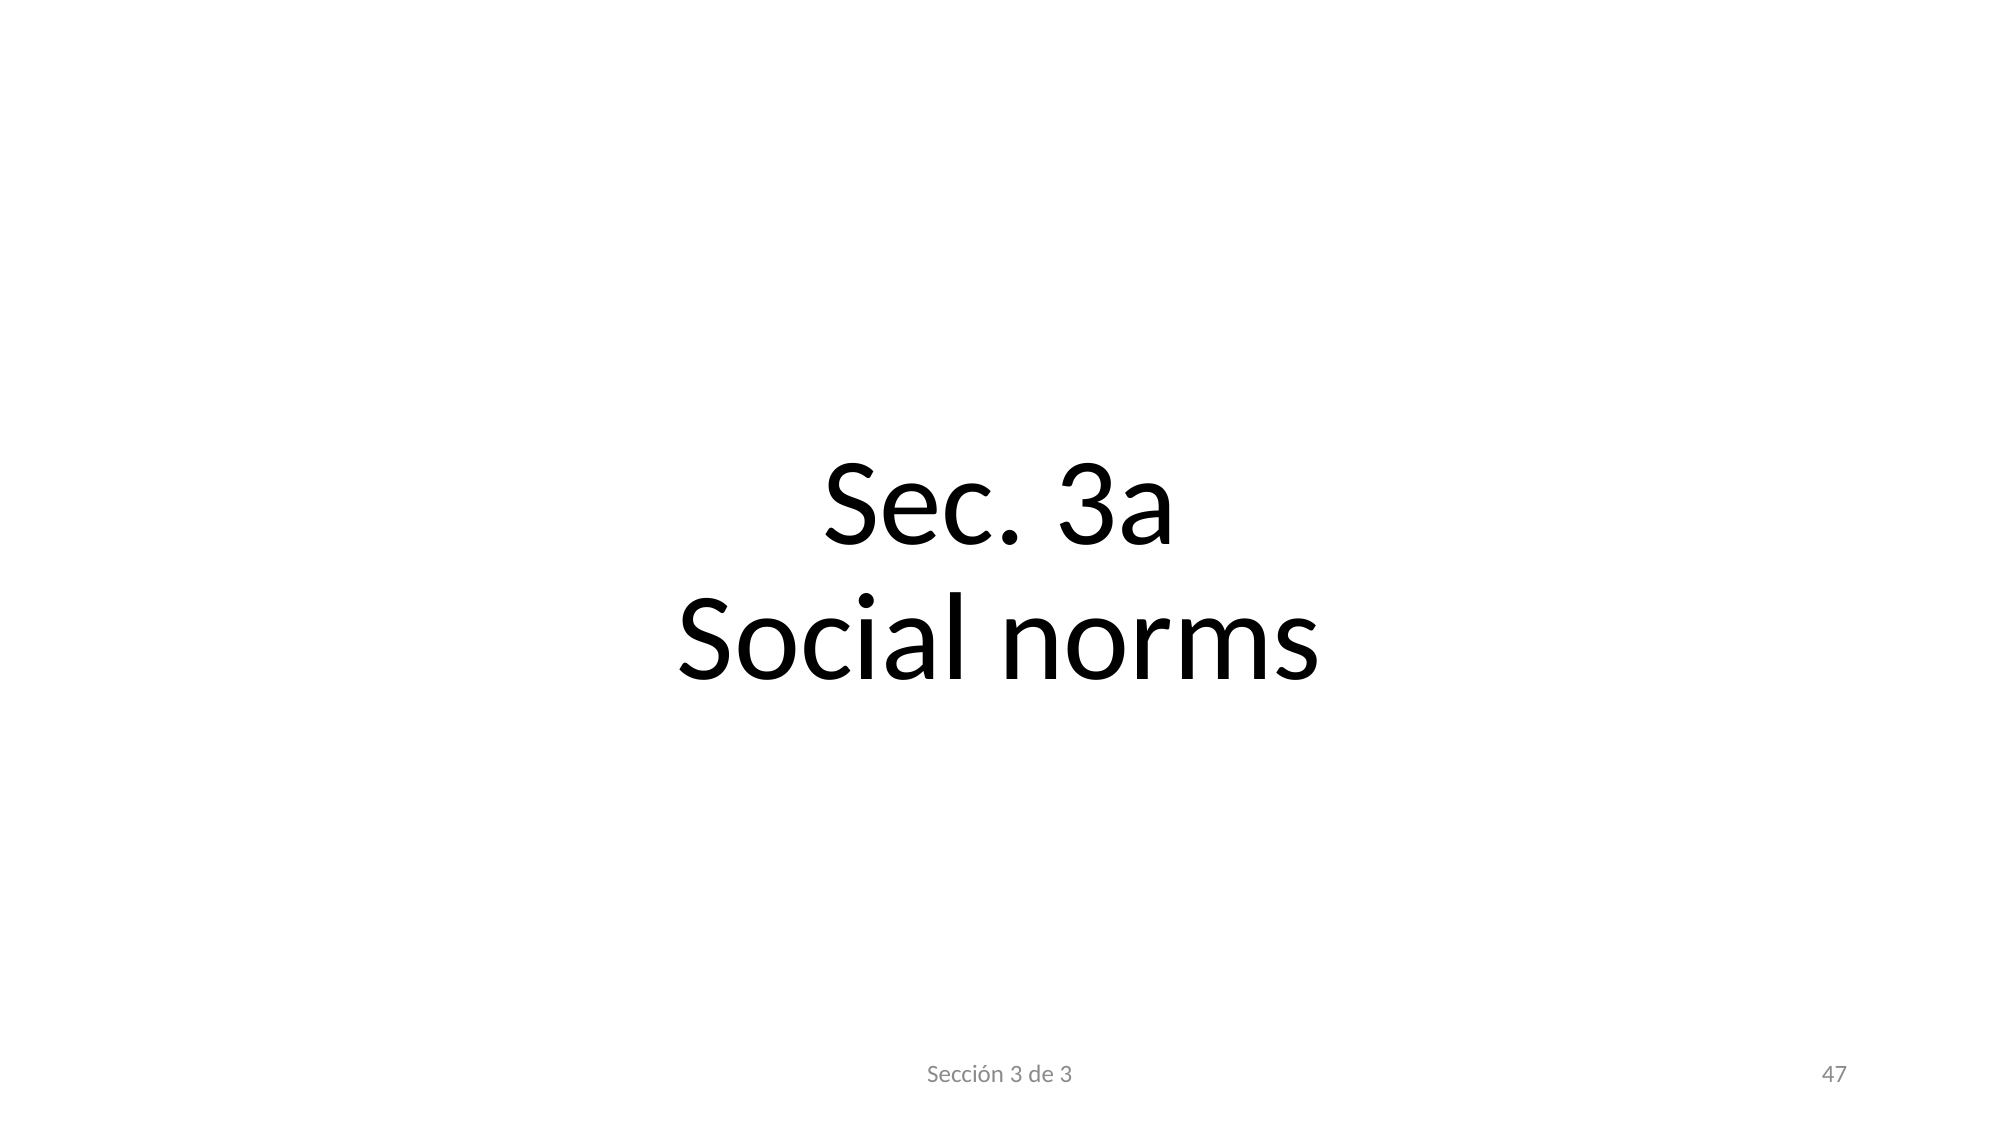

# Sec. 3a Social norms
Sección 3 de 3
47